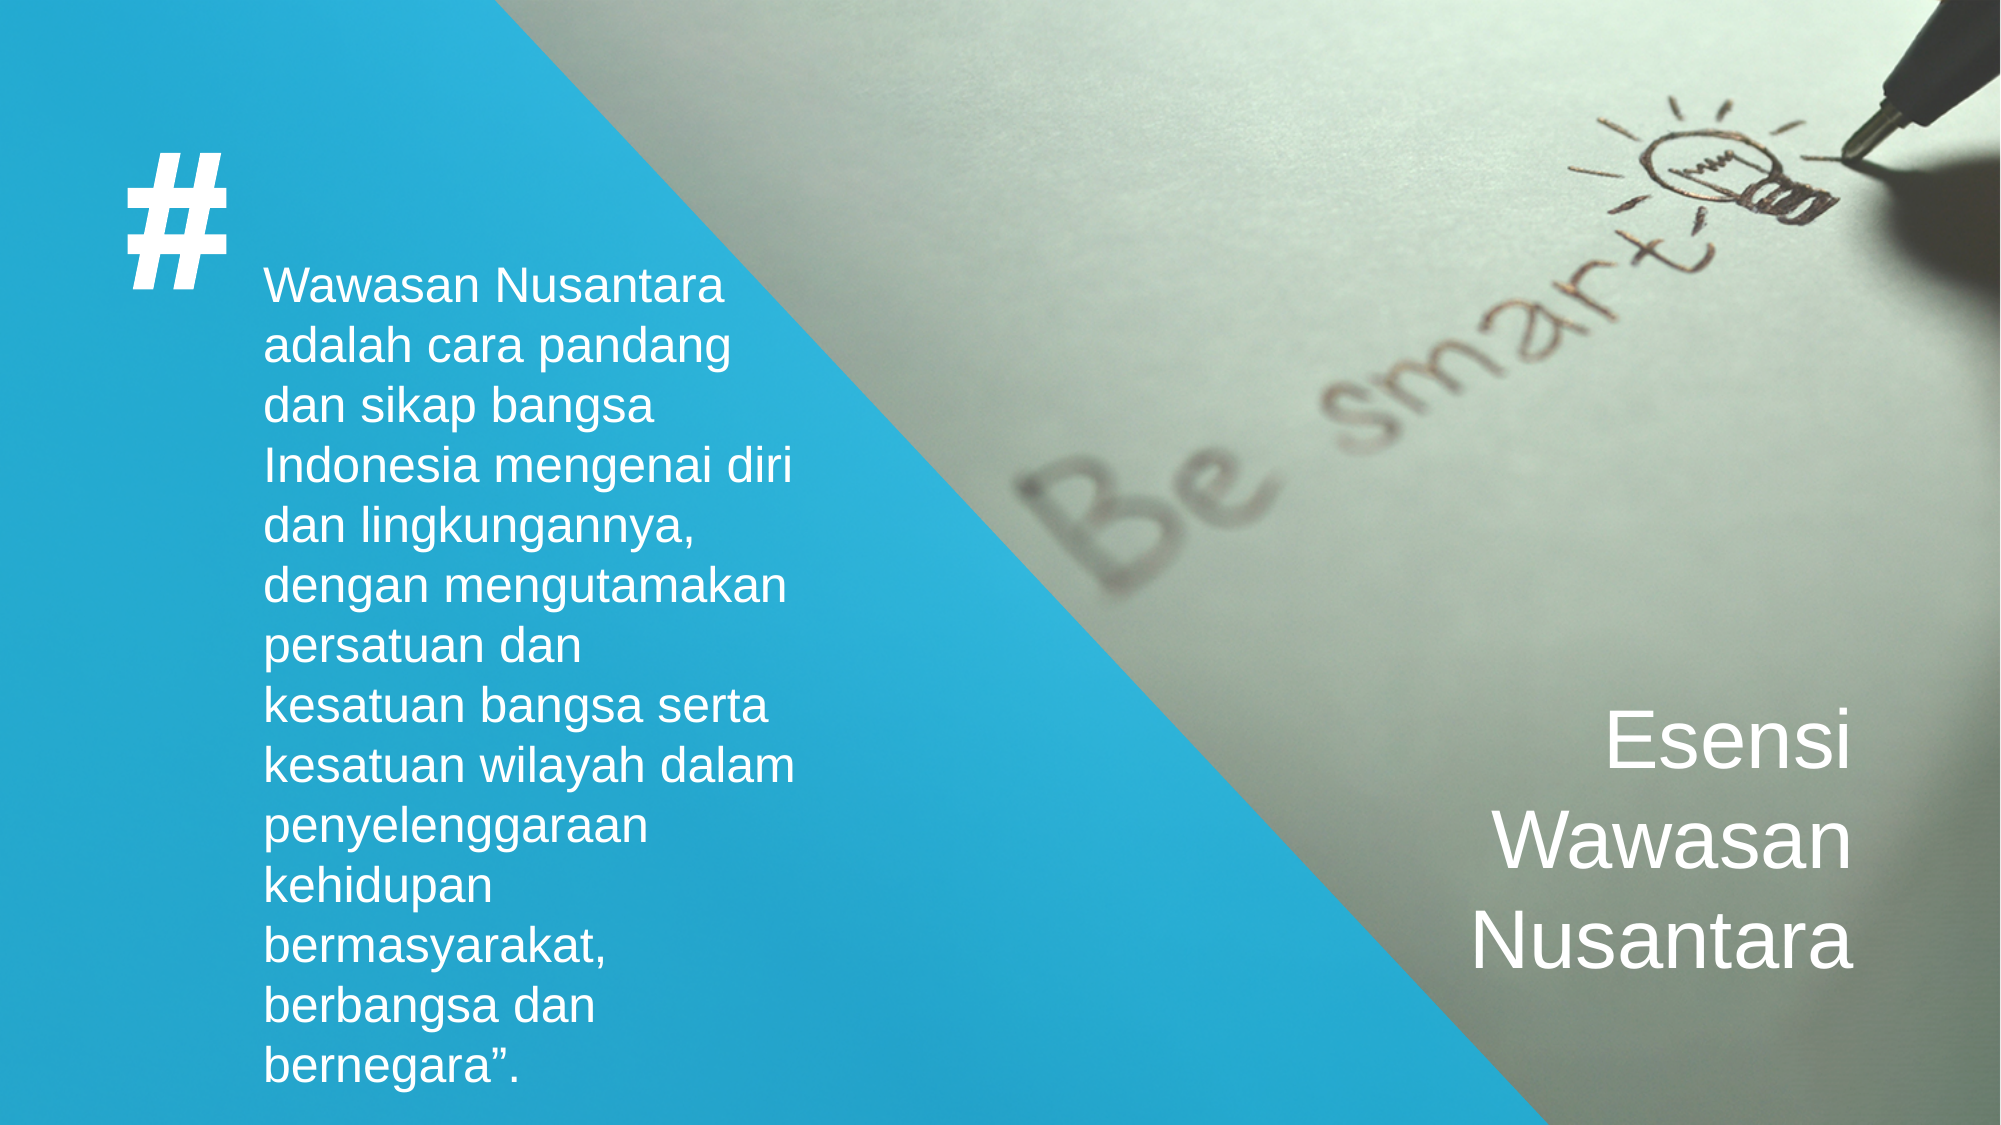

Wawasan Nusantara adalah cara pandang dan sikap bangsa Indonesia mengenai diri dan lingkungannya, dengan mengutamakan persatuan dan kesatuan bangsa serta kesatuan wilayah dalam penyelenggaraan kehidupan bermasyarakat, berbangsa dan bernegara”.
Esensi Wawasan Nusantara